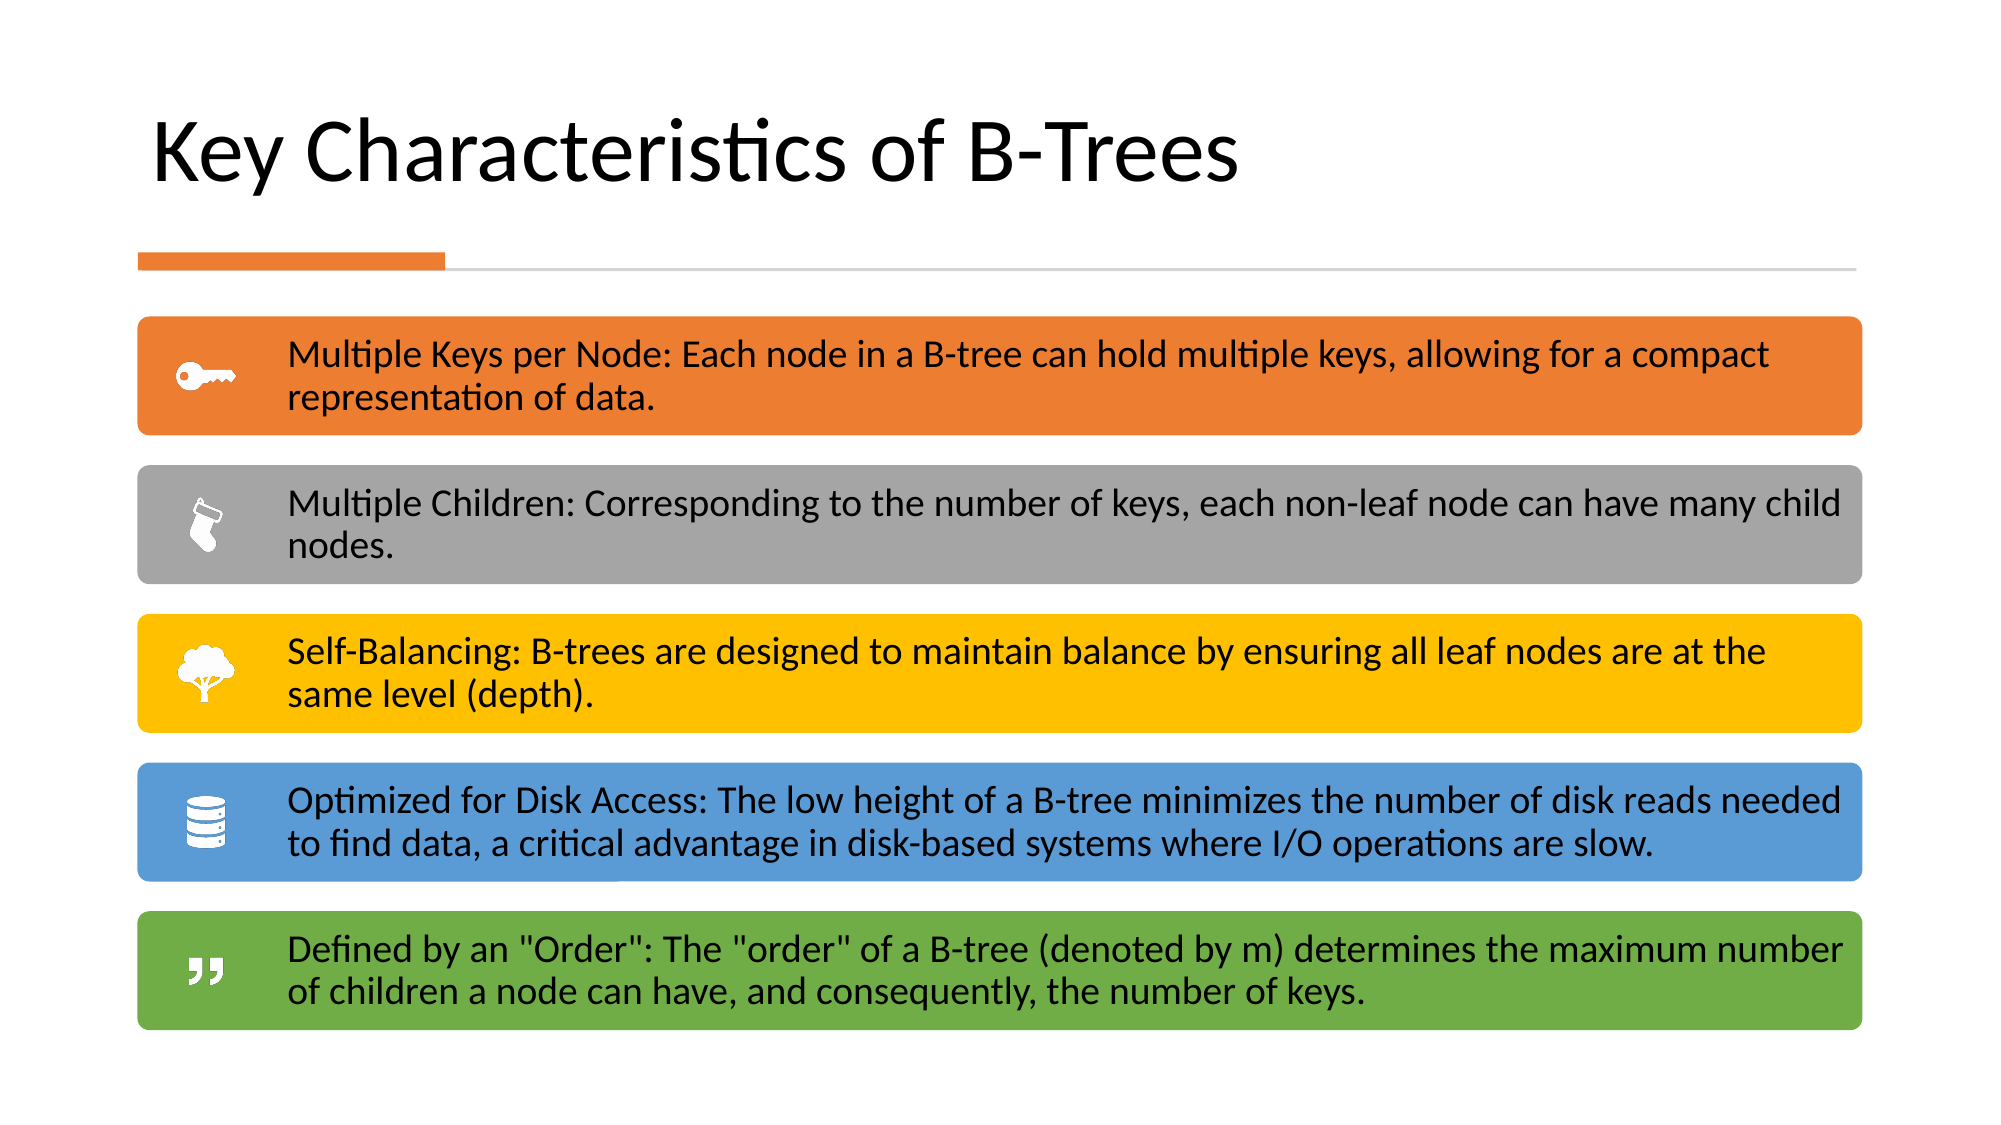

# Key Characteristics of B-Trees

Multiple Keys per Node: Each node in a B-tree can hold multiple keys, allowing for a compact representation of data.
Multiple Children: Corresponding to the number of keys, each non-leaf node can have many child nodes.
Self-Balancing: B-trees are designed to maintain balance by ensuring all leaf nodes are at the same level (depth).
Optimized for Disk Access: The low height of a B-tree minimizes the number of disk reads needed to find data, a critical advantage in disk-based systems where I/O operations are slow.
Defined by an "Order": The "order" of a B-tree (denoted by m) determines the maximum number of children a node can have, and consequently, the number of keys.